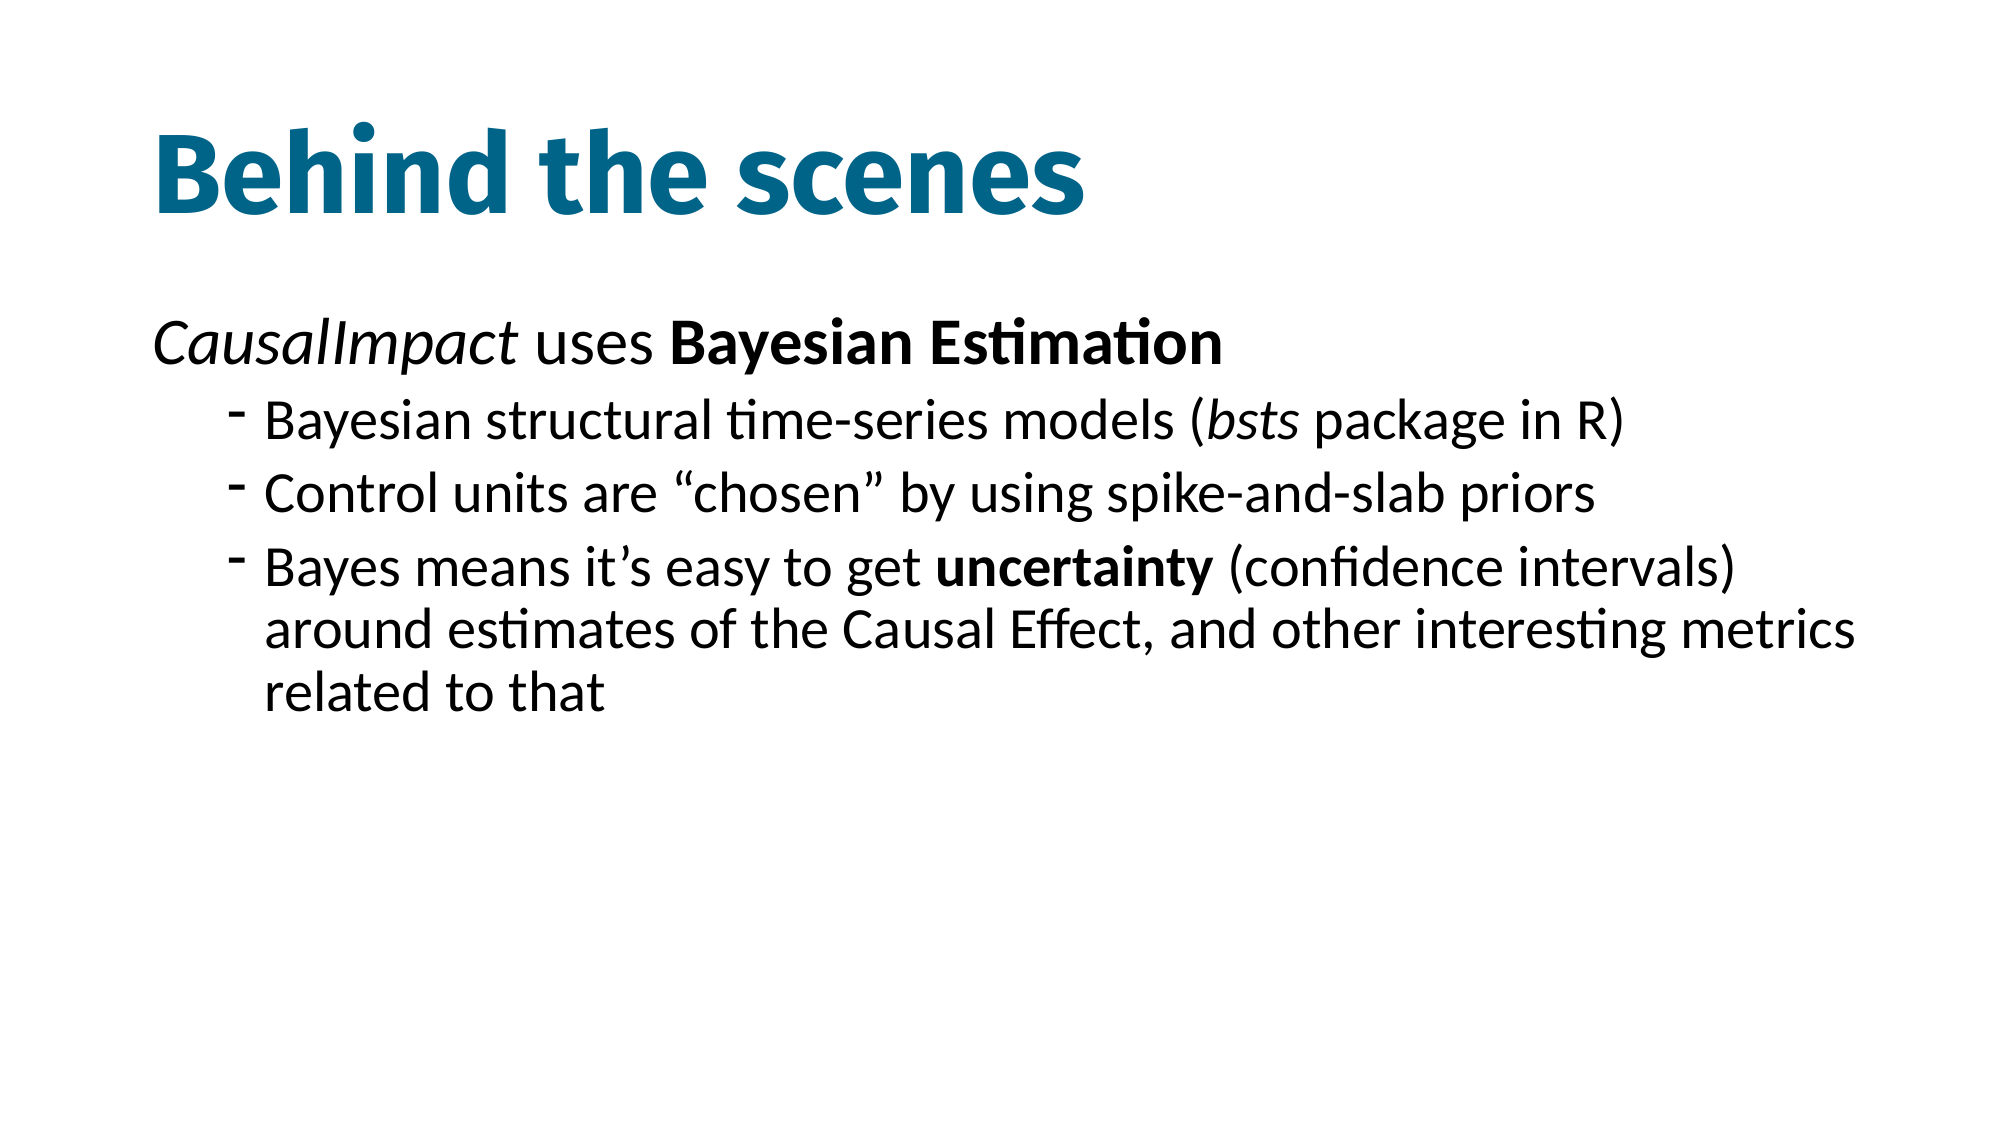

# Behind the scenes
CausalImpact uses Bayesian Estimation
Bayesian structural time-series models (bsts package in R)
Control units are “chosen” by using spike-and-slab priors
Bayes means it’s easy to get uncertainty (confidence intervals) around estimates of the Causal Effect, and other interesting metrics related to that